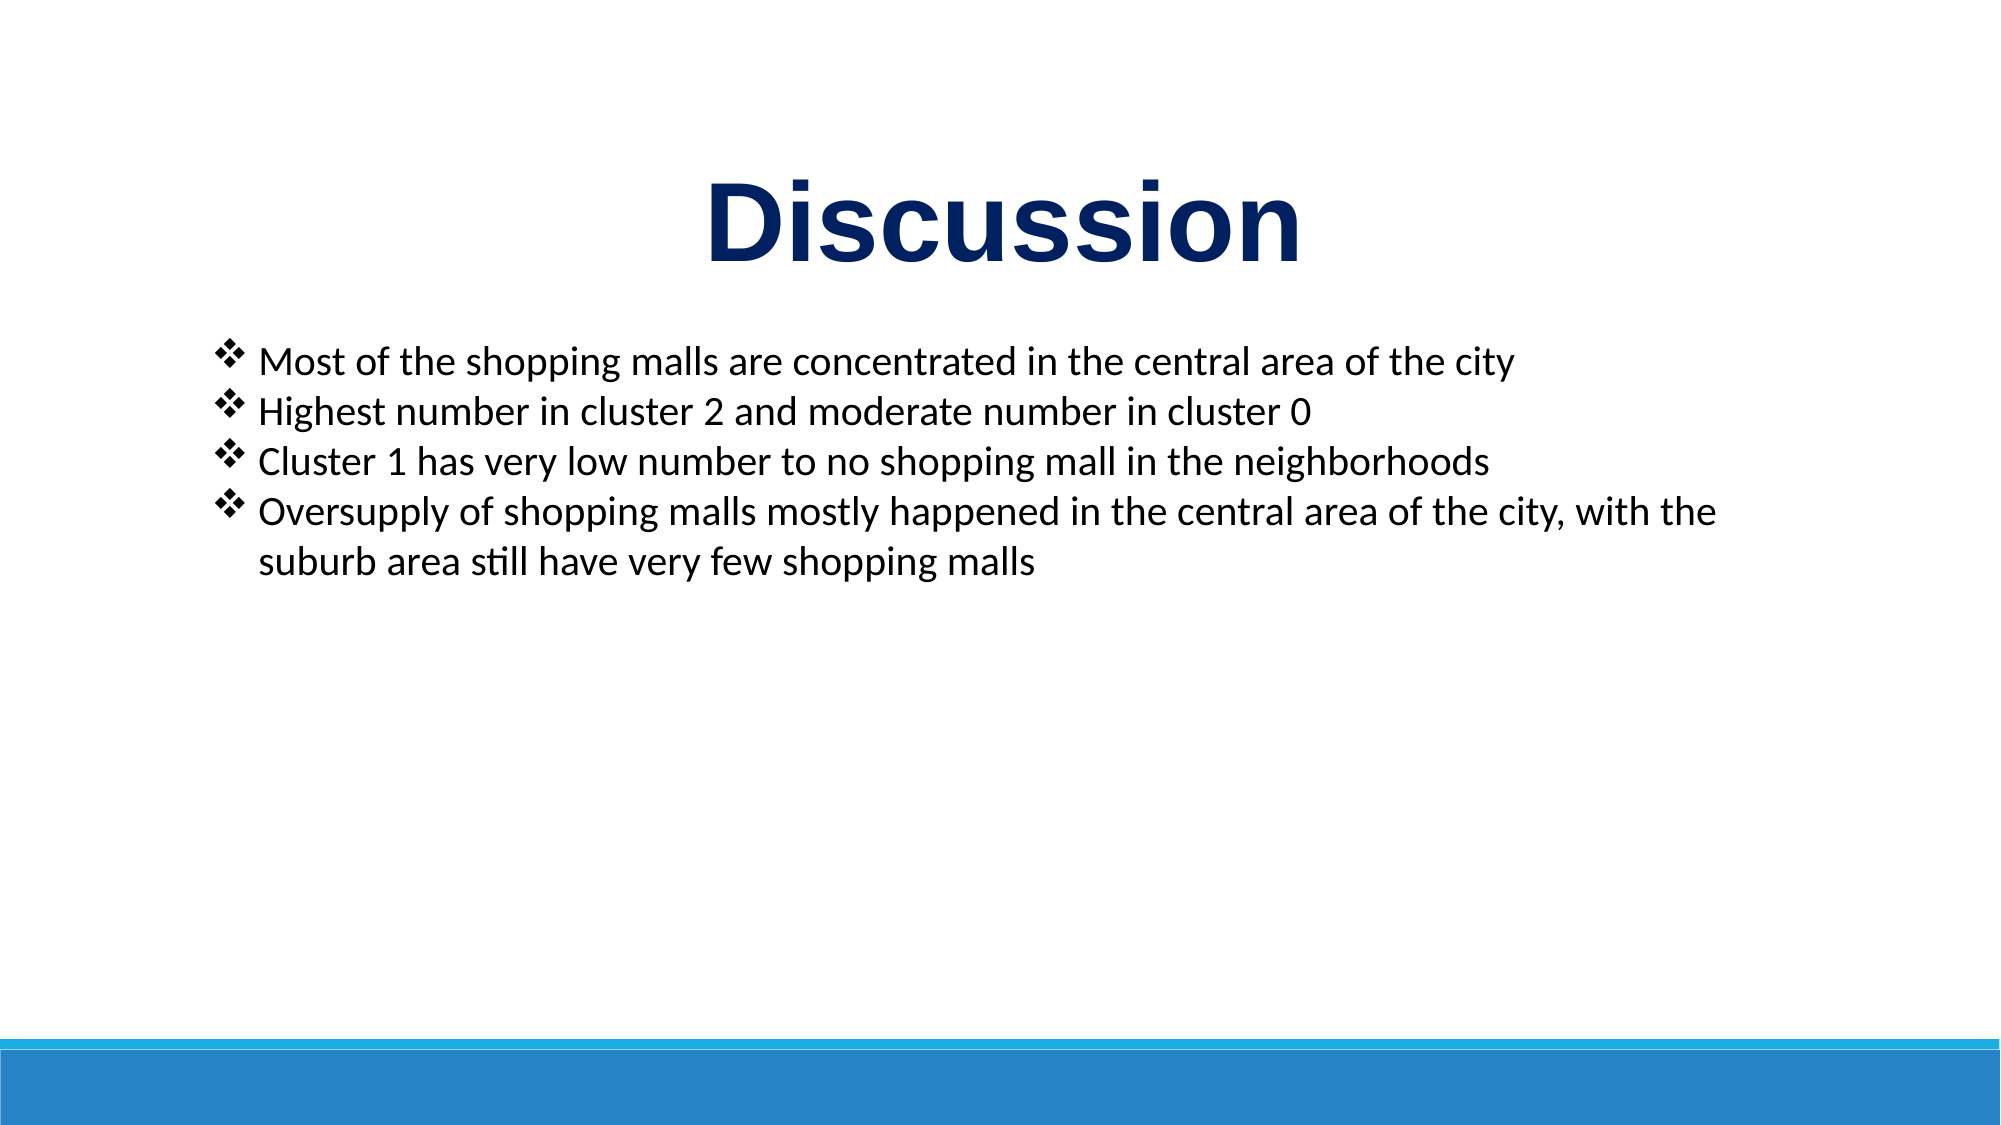

Discussion

Most of the shopping malls are concentrated in the central area of the city
Highest number in cluster 2 and moderate number in cluster 0
Cluster 1 has very low number to no shopping mall in the neighborhoods
Oversupply of shopping malls mostly happened in the central area of the city, with the suburb area still have very few shopping malls